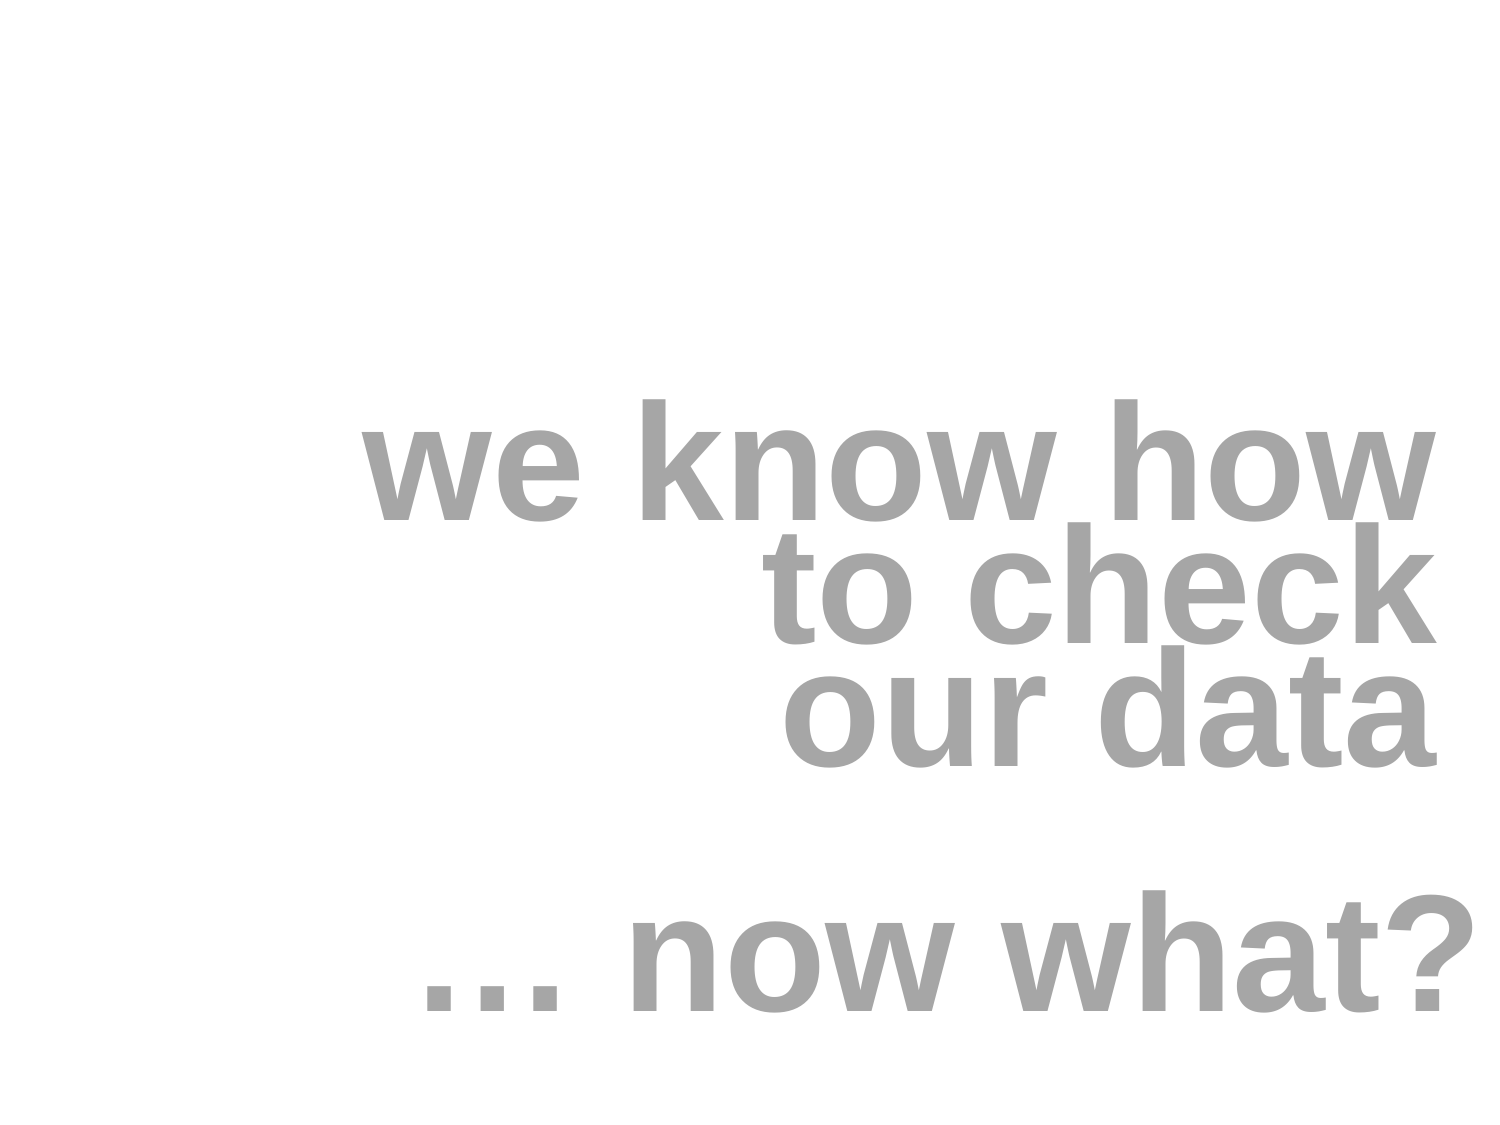

# we know how to check our data … now what?